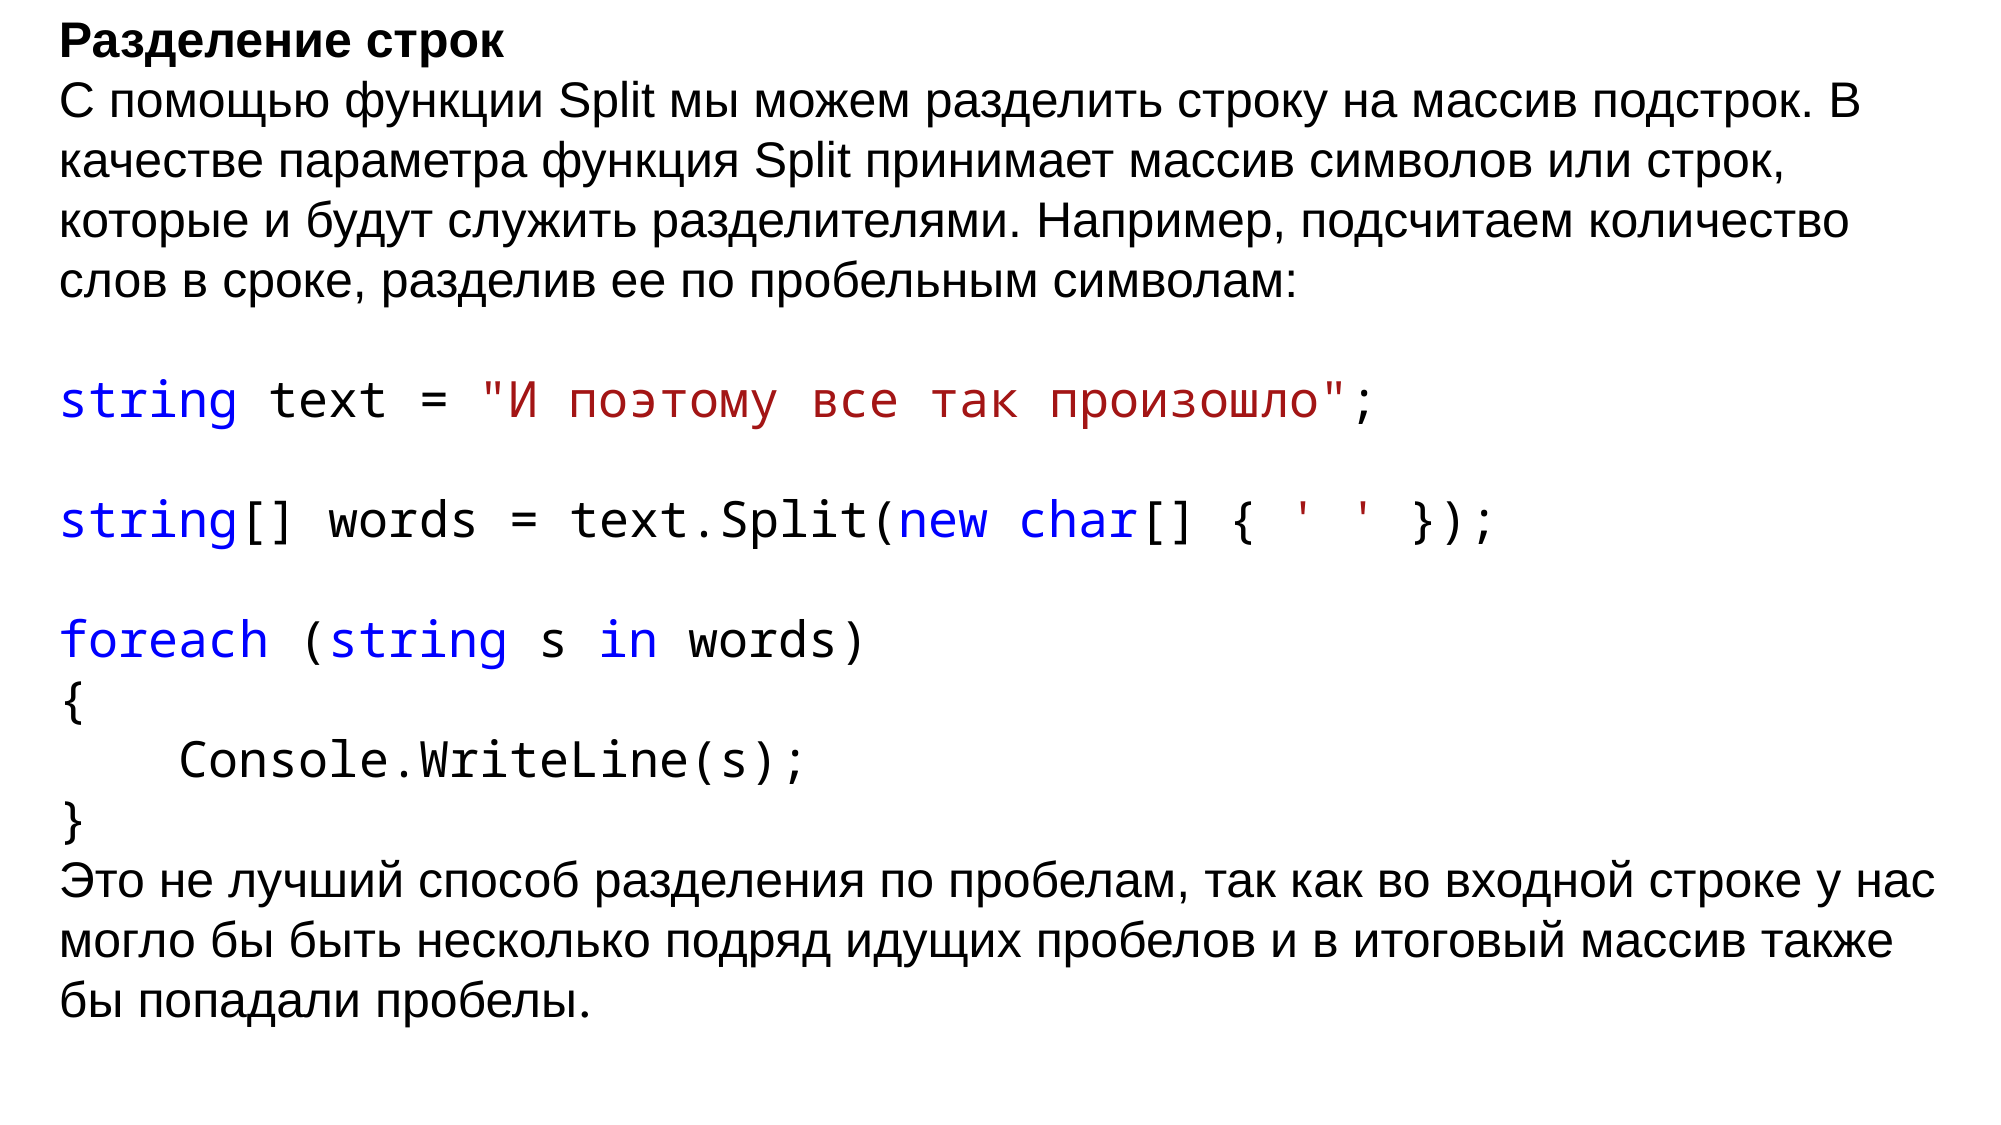

Разделение строк
С помощью функции Split мы можем разделить строку на массив подстрок. В качестве параметра функция Split принимает массив символов или строк, которые и будут служить разделителями. Например, подсчитаем количество слов в сроке, разделив ее по пробельным символам:

string text = "И поэтому все так произошло";

string[] words = text.Split(new char[] { ' ' });

foreach (string s in words)
{
    Console.WriteLine(s);
}
Это не лучший способ разделения по пробелам, так как во входной строке у нас могло бы быть несколько подряд идущих пробелов и в итоговый массив также бы попадали пробелы.